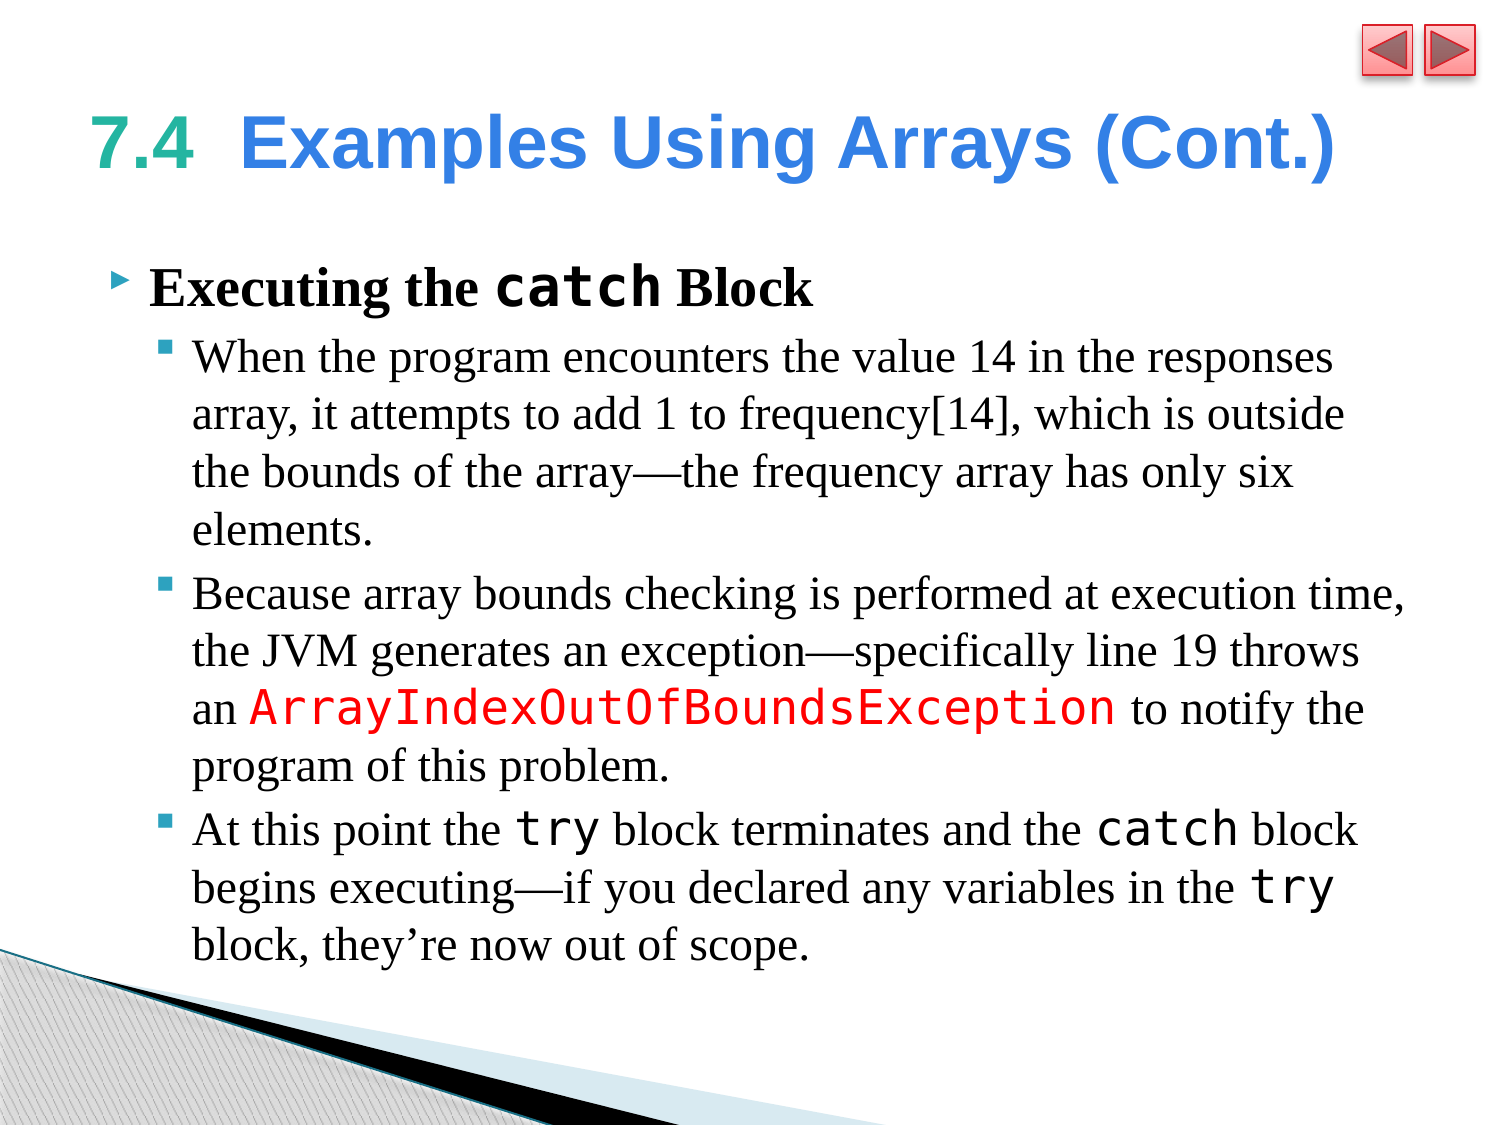

# 7.4  	Examples Using Arrays (Cont.)
Executing the catch Block
When the program encounters the value 14 in the responses array, it attempts to add 1 to frequency[14], which is outside the bounds of the array—the frequency array has only six elements.
Because array bounds checking is performed at execution time, the JVM generates an exception—specifically line 19 throws an ArrayIndexOutOfBoundsException to notify the program of this problem.
At this point the try block terminates and the catch block begins executing—if you declared any variables in the try block, they’re now out of scope.